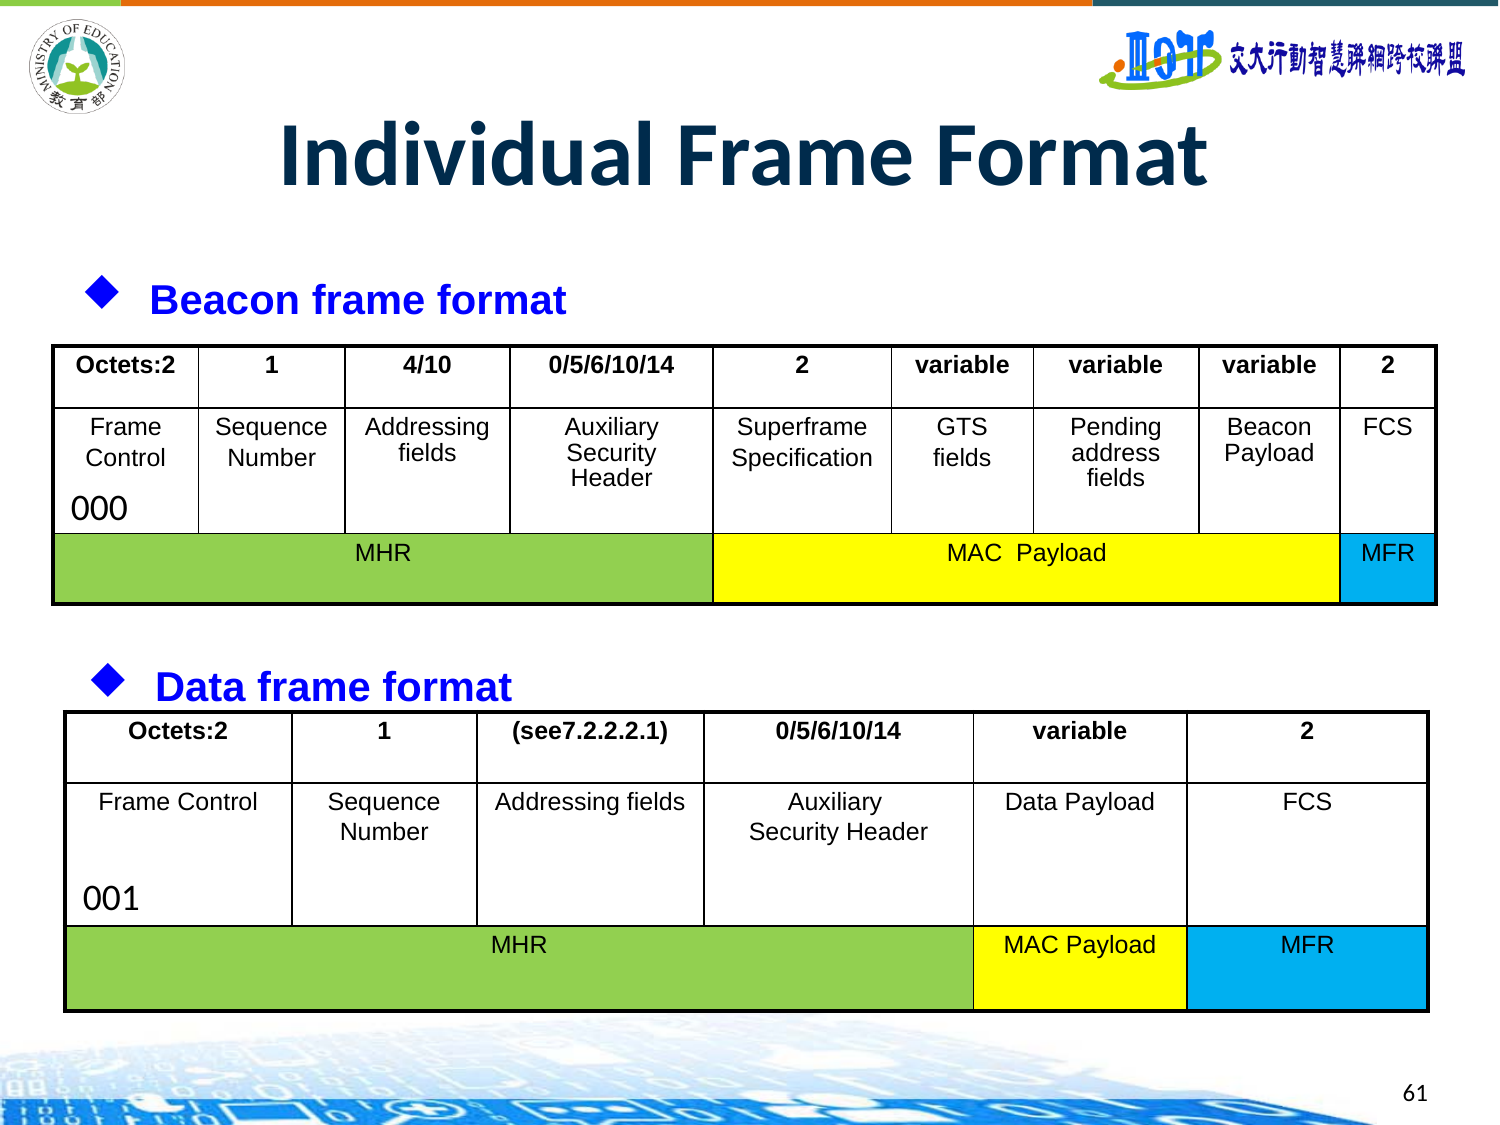

61
# Individual Frame Format
 Beacon frame format
| Octets:2 | 1 | 4/10 | 0/5/6/10/14 | 2 | variable | variable | variable | 2 |
| --- | --- | --- | --- | --- | --- | --- | --- | --- |
| Frame Control | Sequence Number | Addressing fields | Auxiliary Security Header | Superframe Specification | GTS fields | Pending address fields | Beacon Payload | FCS |
| MHR |  |  |  | MAC Payload |  |  |  | MFR |
000
 Data frame format
| Octets:2 | 1 | (see7.2.2.2.1) | 0/5/6/10/14 | variable | 2 |
| --- | --- | --- | --- | --- | --- |
| Frame Control | Sequence Number | Addressing fields | Auxiliary Security Header | Data Payload | FCS |
| MHR |  |  |  | MAC Payload | MFR |
001